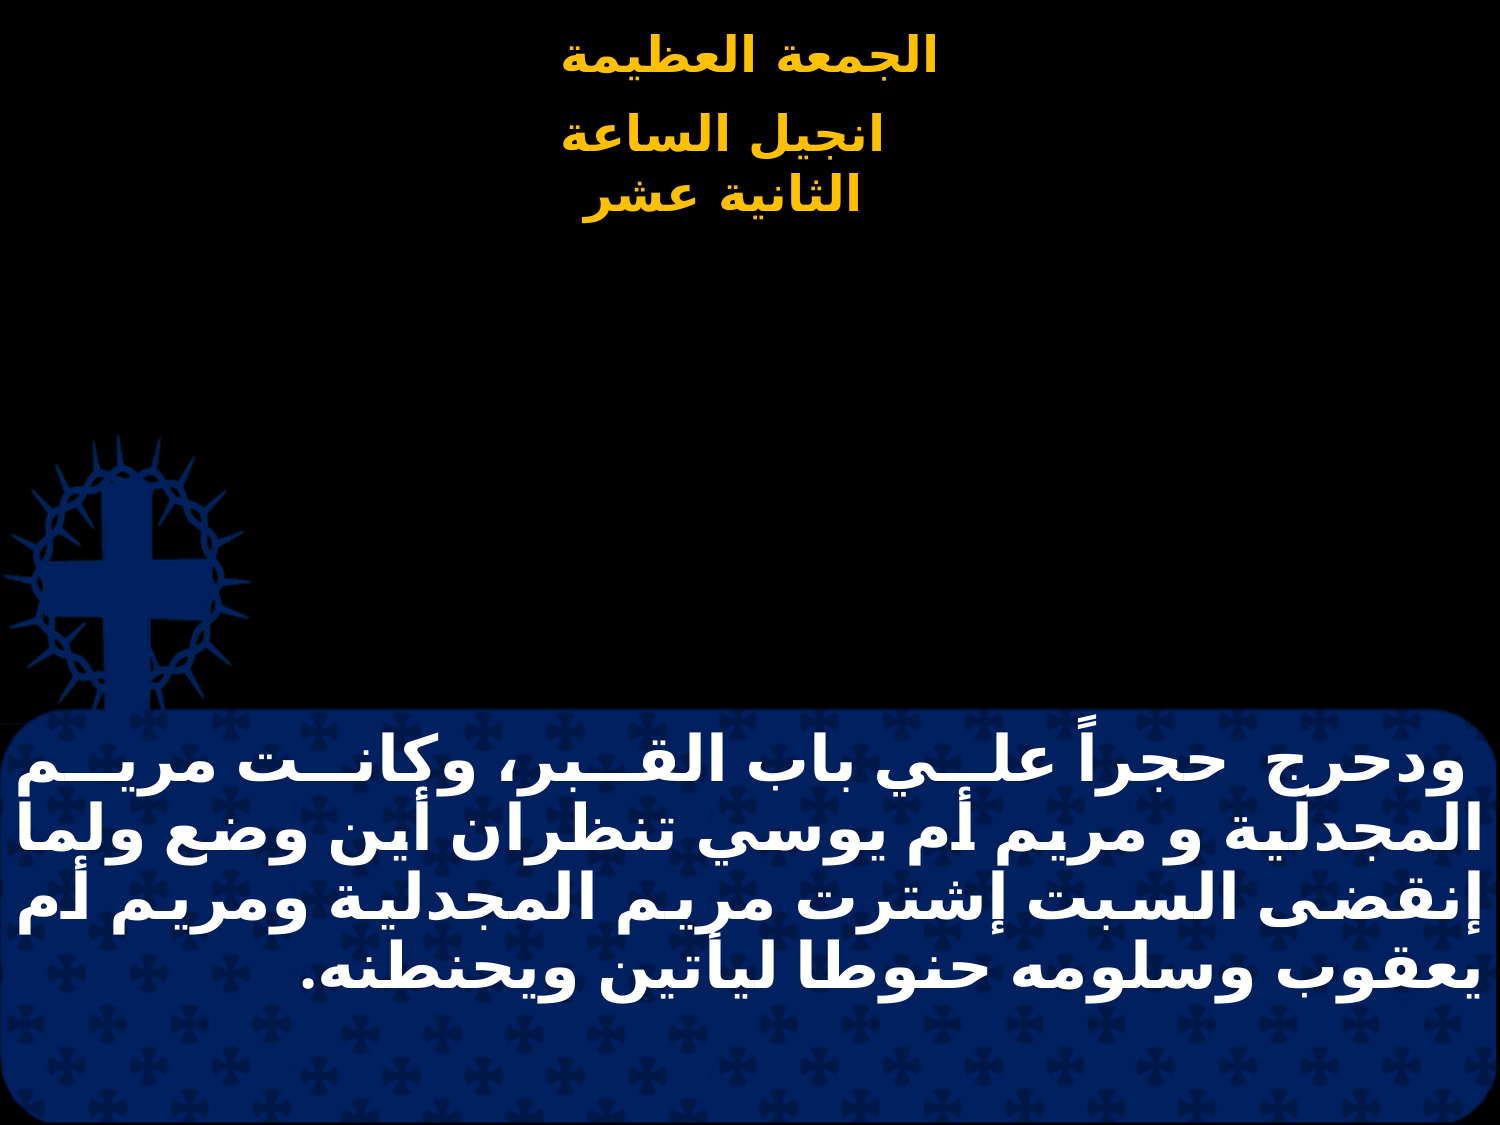

# ودحرج  حجراً علي باب القبر، وكانت مريم المجدلية و مريم أم يوسي تنظران أين وضع ولما إنقضى السبت إشترت مريم المجدلية ومريم أم يعقوب وسلومه حنوطا ليأتين ويحنطنه.